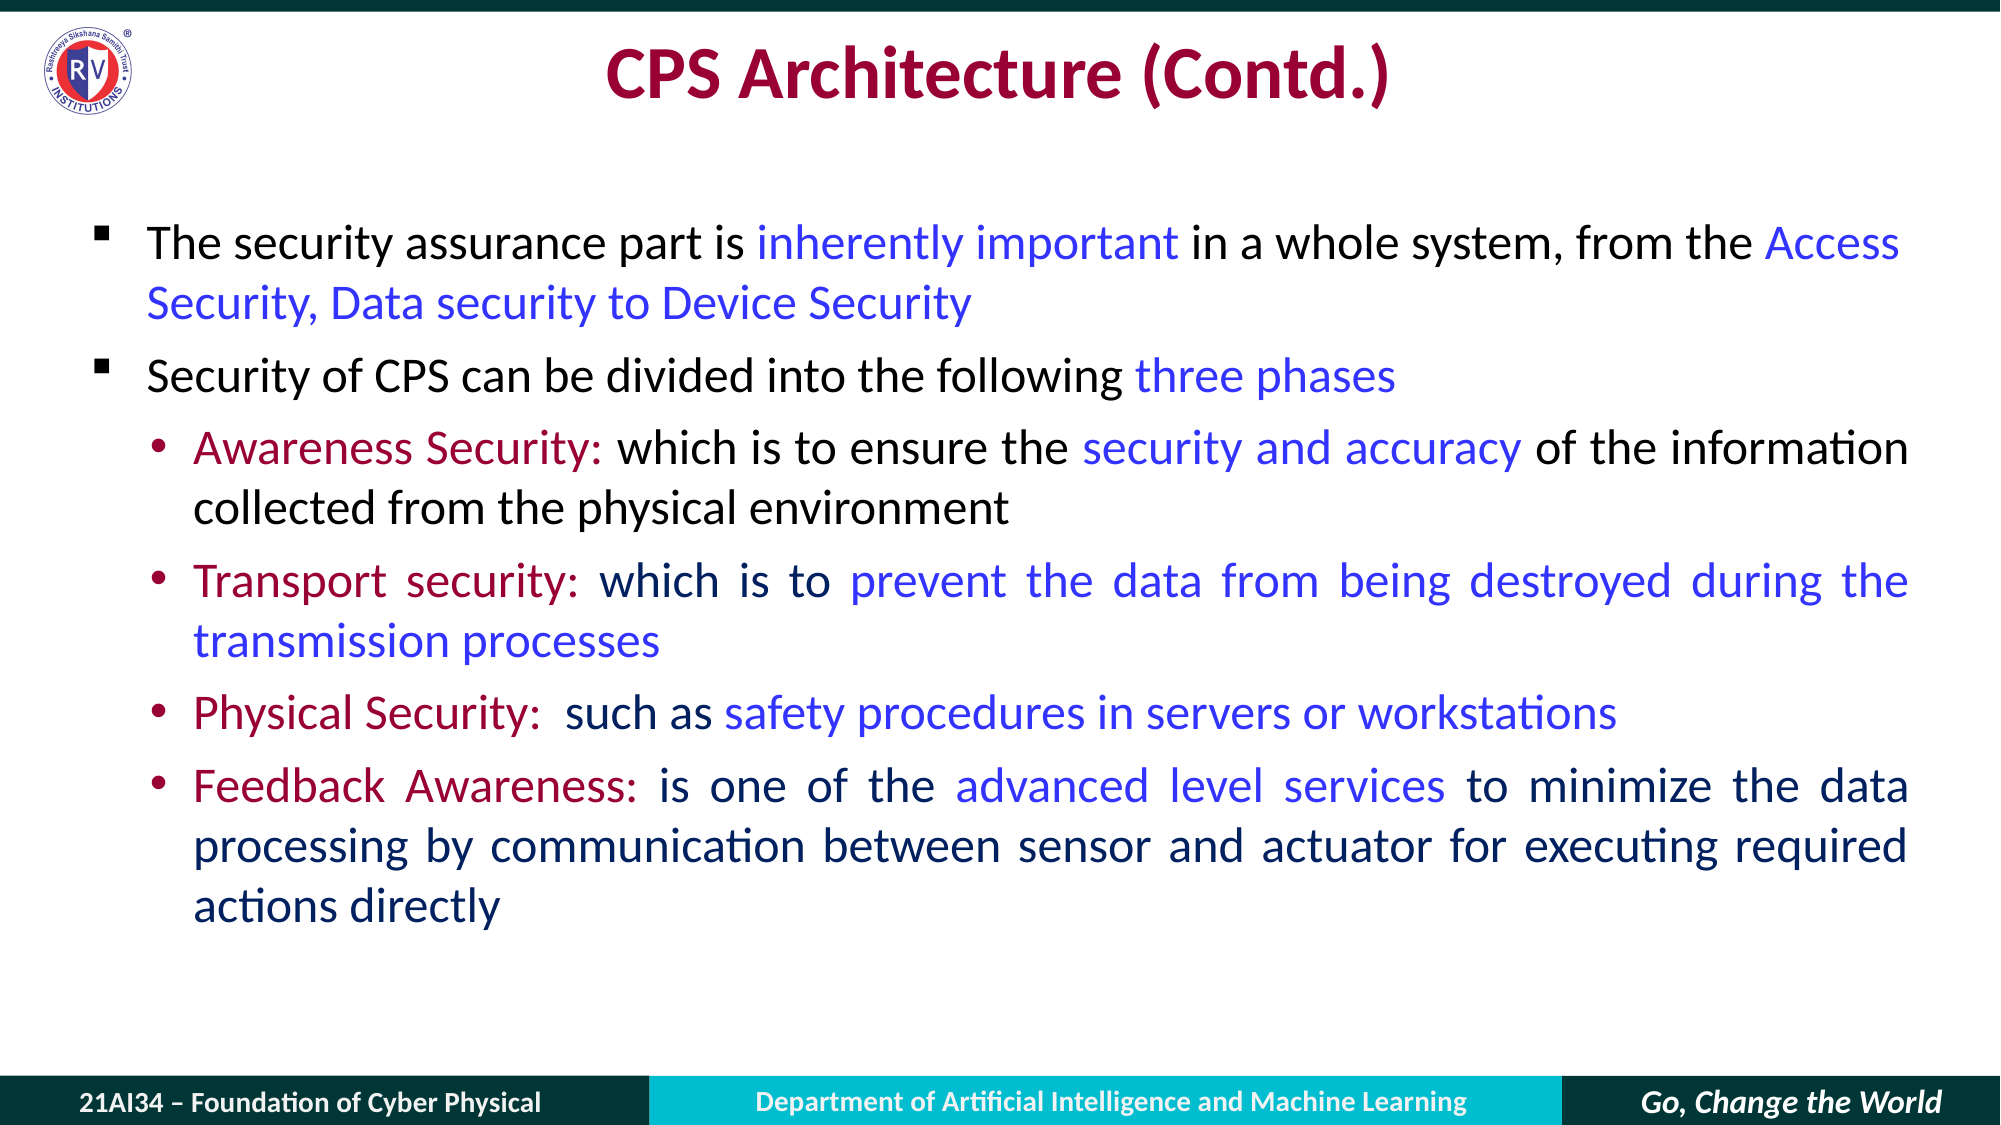

# CPS Architecture (Contd.)
The security assurance part is inherently important in a whole system, from the Access Security, Data security to Device Security
Security of CPS can be divided into the following three phases
Awareness Security: which is to ensure the security and accuracy of the information collected from the physical environment
Transport security: which is to prevent the data from being destroyed during the transmission processes
Physical Security:  such as safety procedures in servers or workstations
Feedback Awareness: is one of the advanced level services to minimize the data processing by communication between sensor and actuator for executing required actions directly